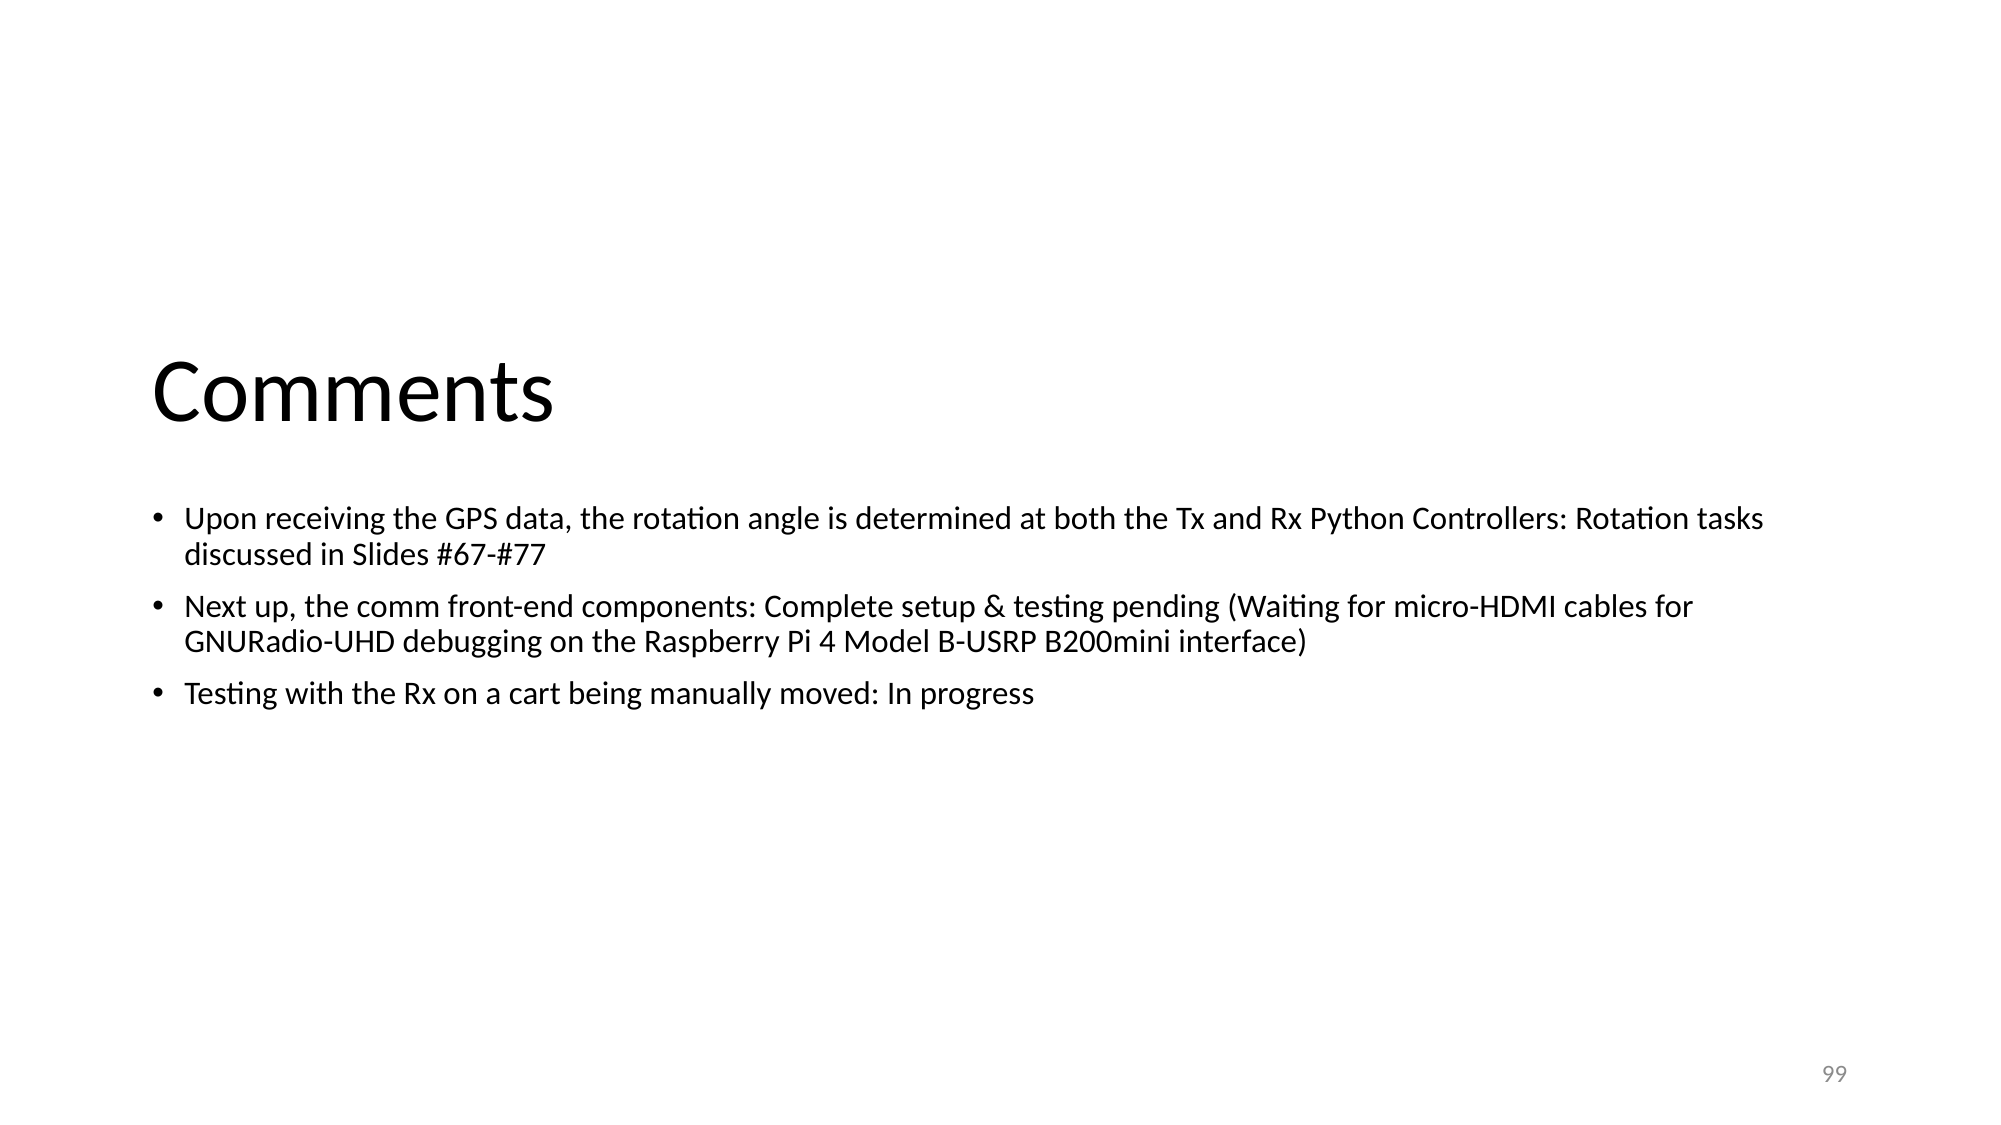

# Comments
Upon receiving the GPS data, the rotation angle is determined at both the Tx and Rx Python Controllers: Rotation tasks discussed in Slides #67-#77
Next up, the comm front-end components: Complete setup & testing pending (Waiting for micro-HDMI cables for GNURadio-UHD debugging on the Raspberry Pi 4 Model B-USRP B200mini interface)
Testing with the Rx on a cart being manually moved: In progress
99